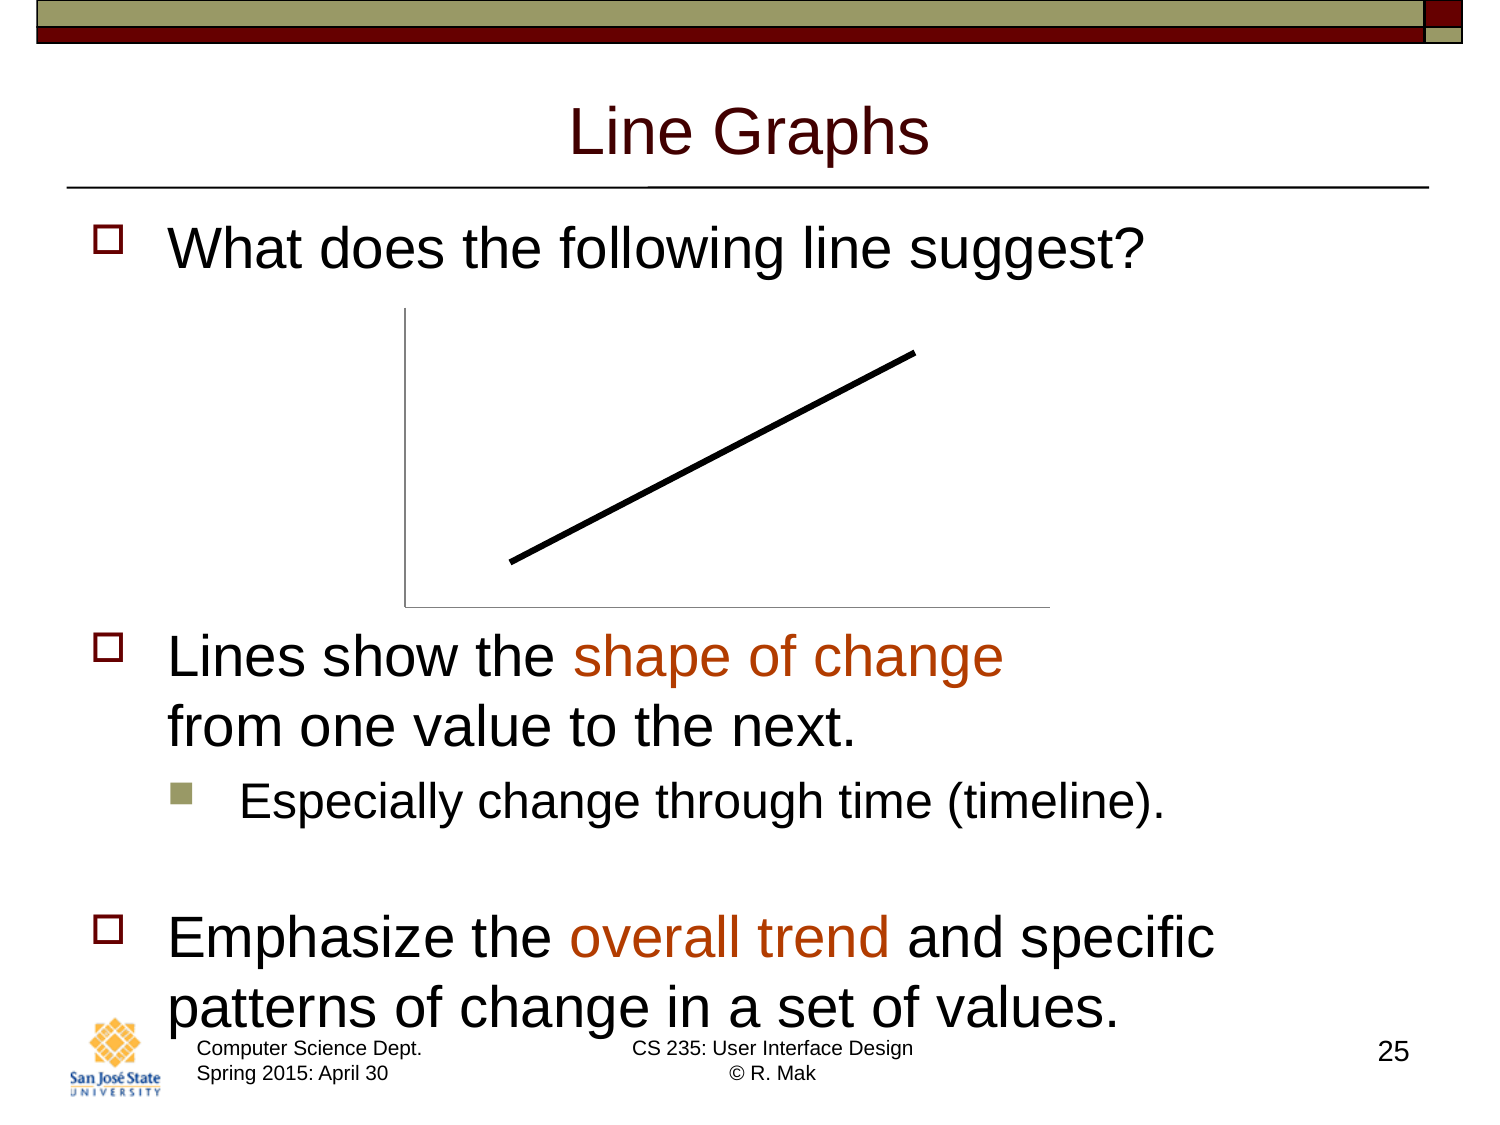

# Line Graphs
What does the following line suggest?

Lines show the shape of change
from one value to the next.
Especially change through time (timeline).

Emphasize the overall trend and specific patterns of change in a set of values.
25